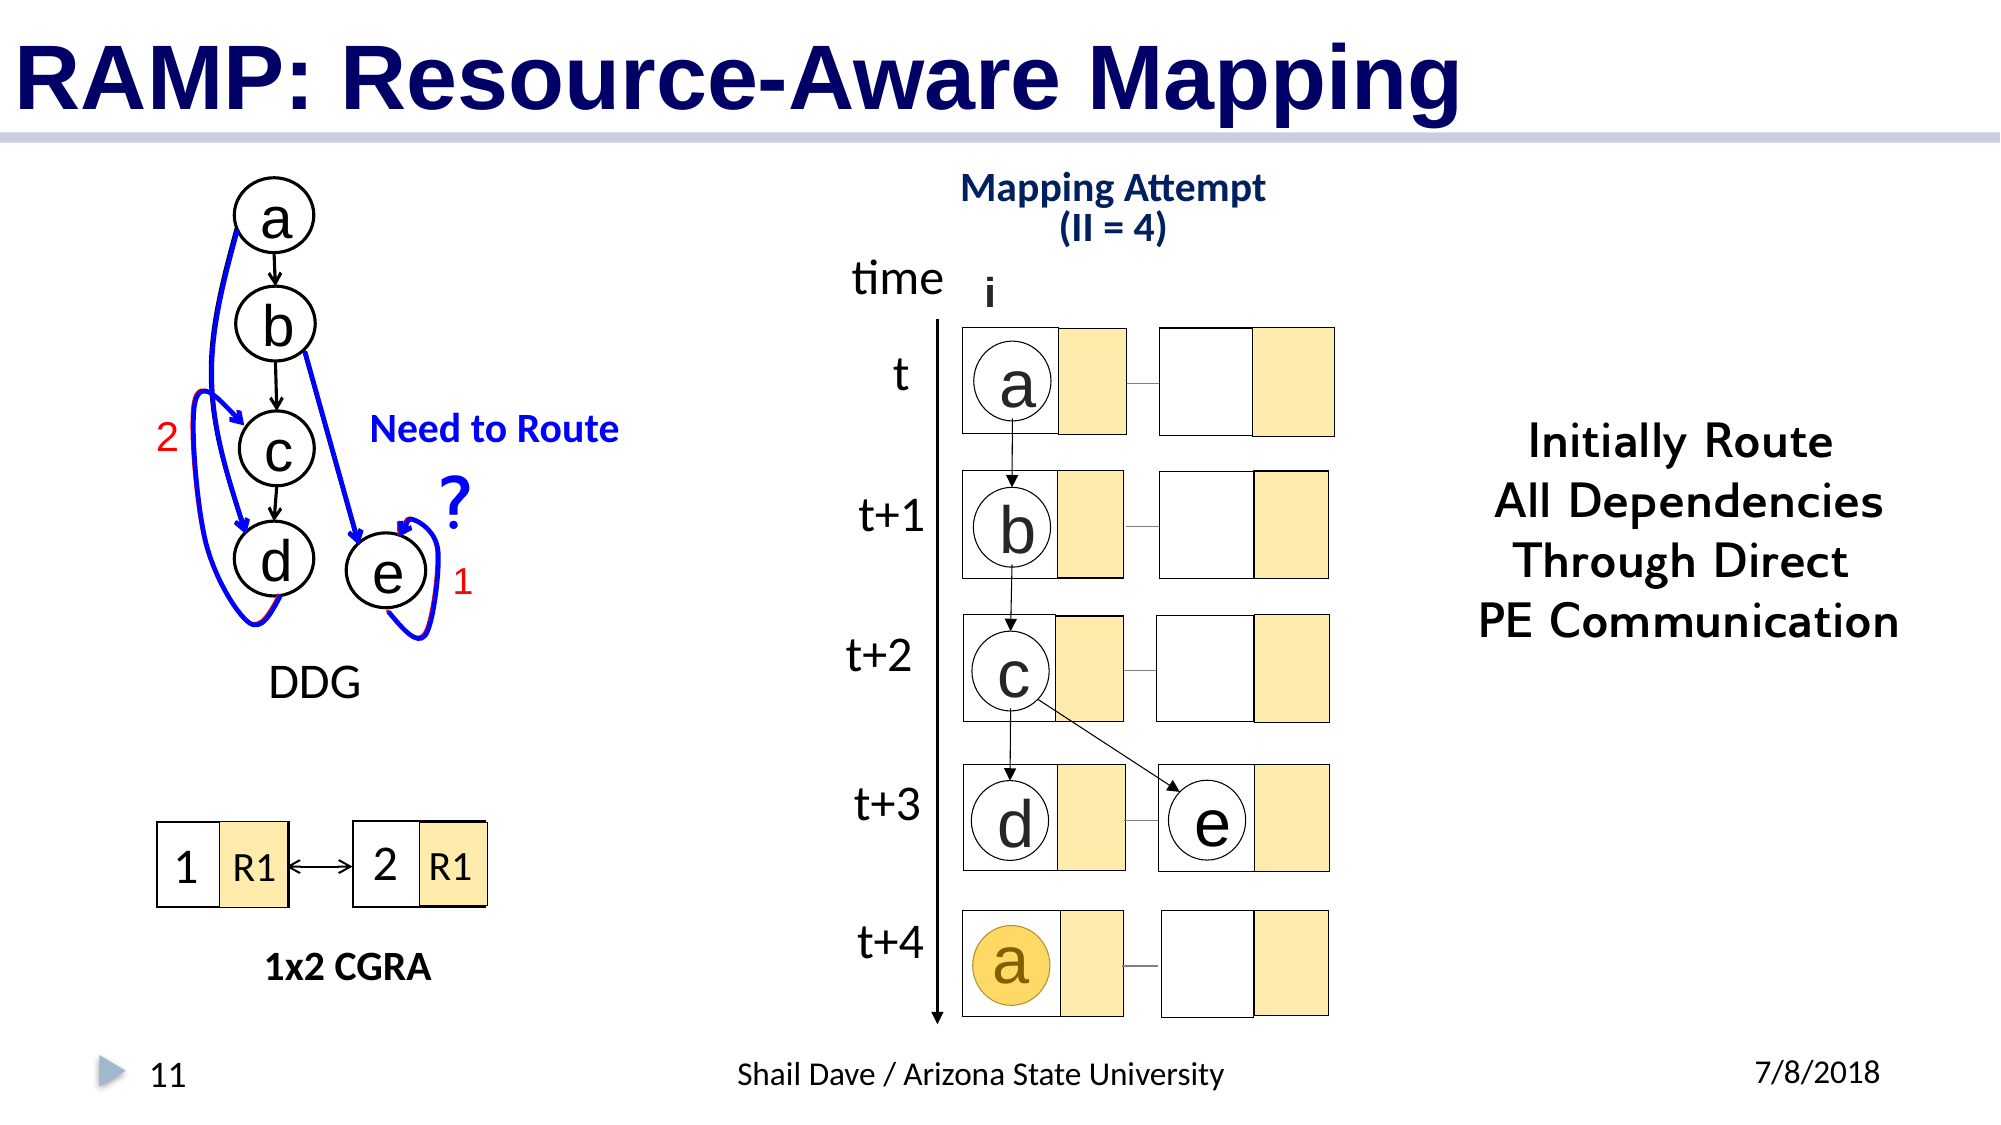

# RAMP: Resource-Aware Mapping
Mapping Attempt
(II = 4)
a

time
i

t
a

t+1
b
t+2

c
t+3

e
d
t+4
a

b

Need to Route
Initially Route
All Dependencies
Through Direct
PE Communication
2
c
?

d
e
1
DDG

2
1

R1

R1
1x2 CGRA
11
7/8/2018